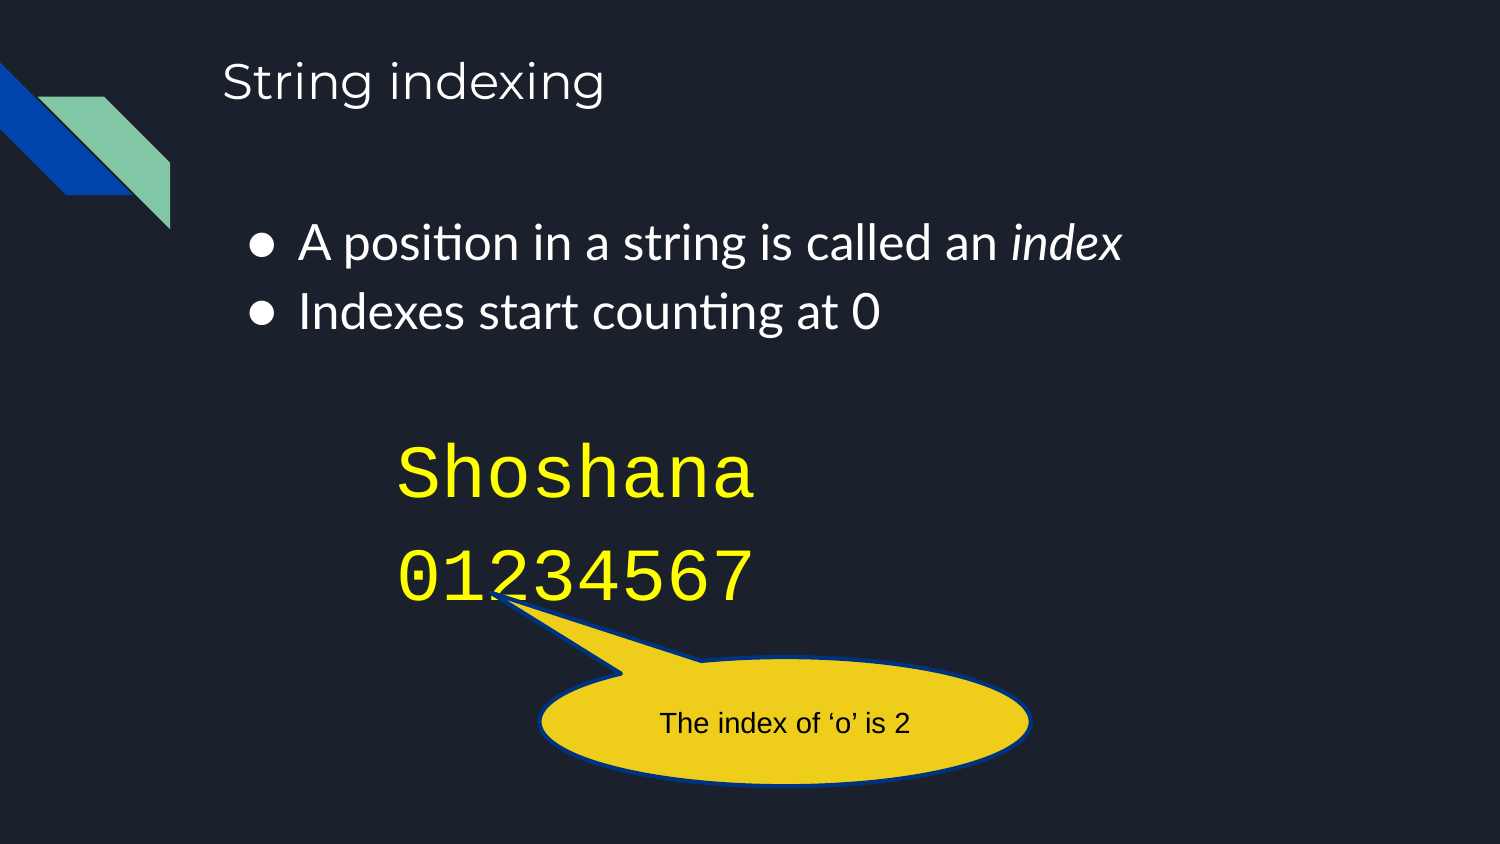

# String indexing
A position in a string is called an index
Indexes start counting at 0

	Shoshana
	01234567

The index of ‘o’ is 2